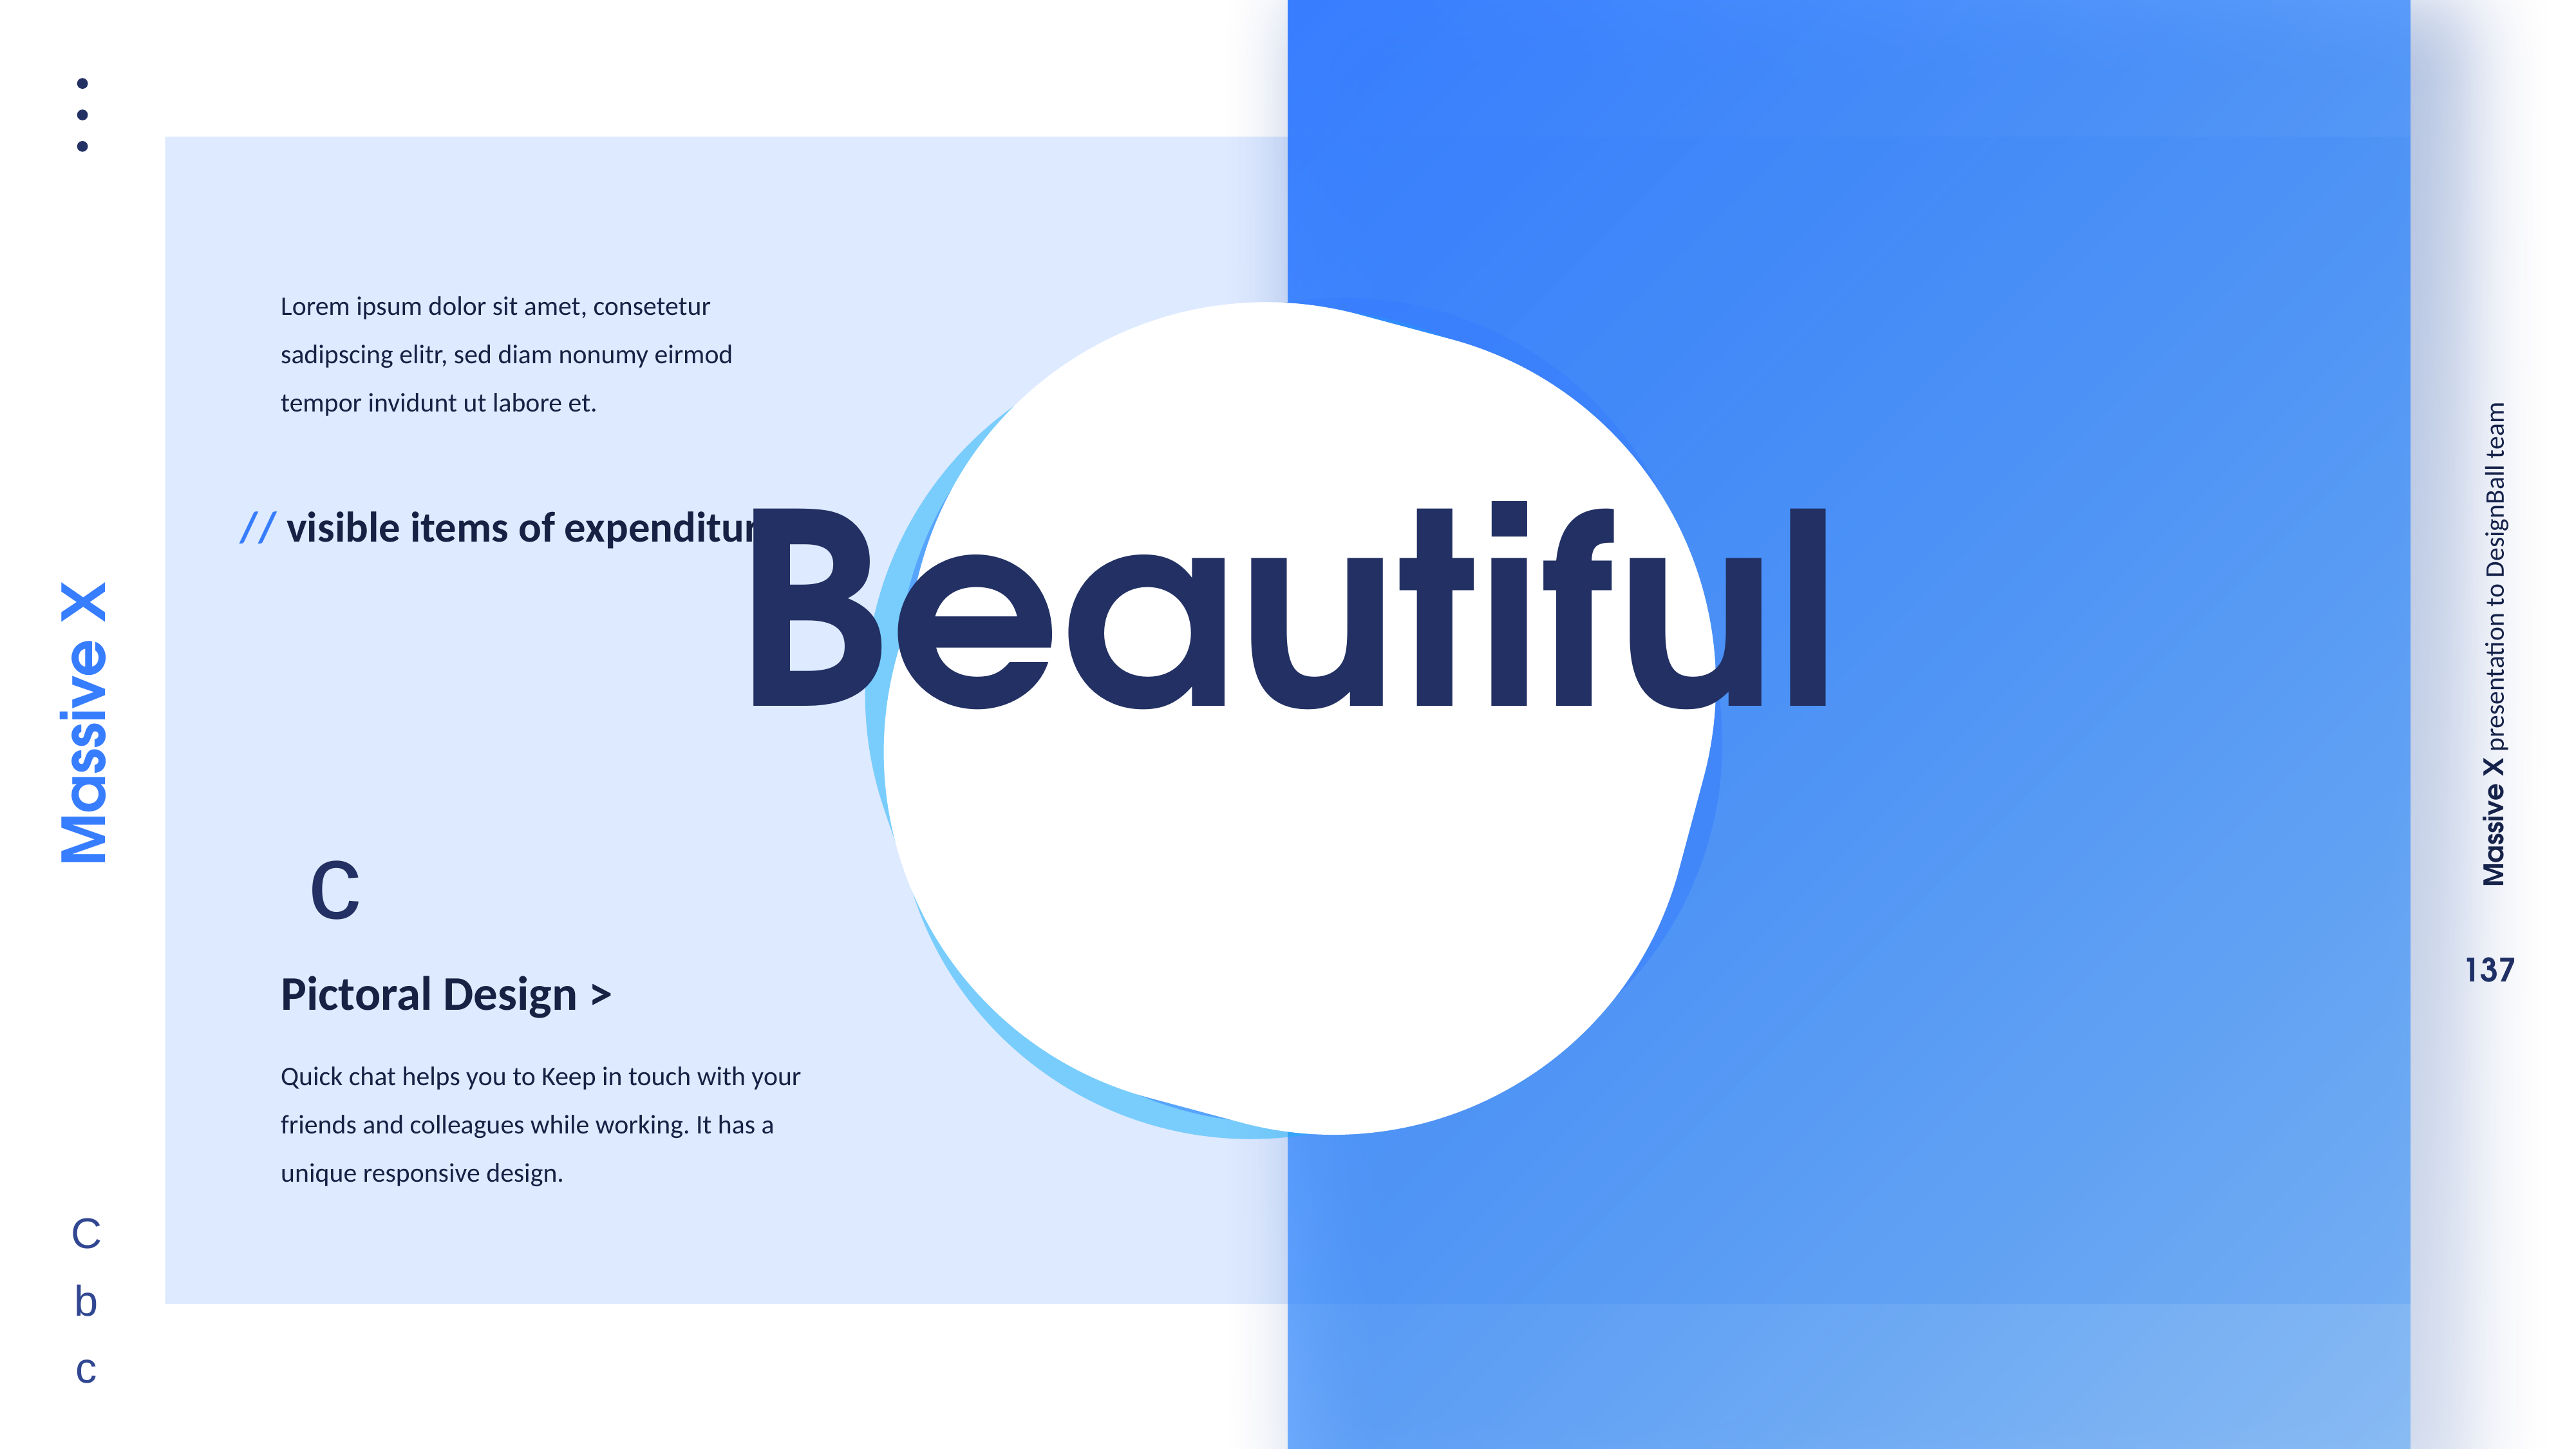

Lorem ipsum dolor sit amet, consetetur sadipscing elitr, sed diam nonumy eirmod tempor invidunt ut labore et.

Beautiful
// visible items of expenditure
c
Pictoral Design >
Quick chat helps you to Keep in touch with your friends and colleagues while working. It has a unique responsive design.